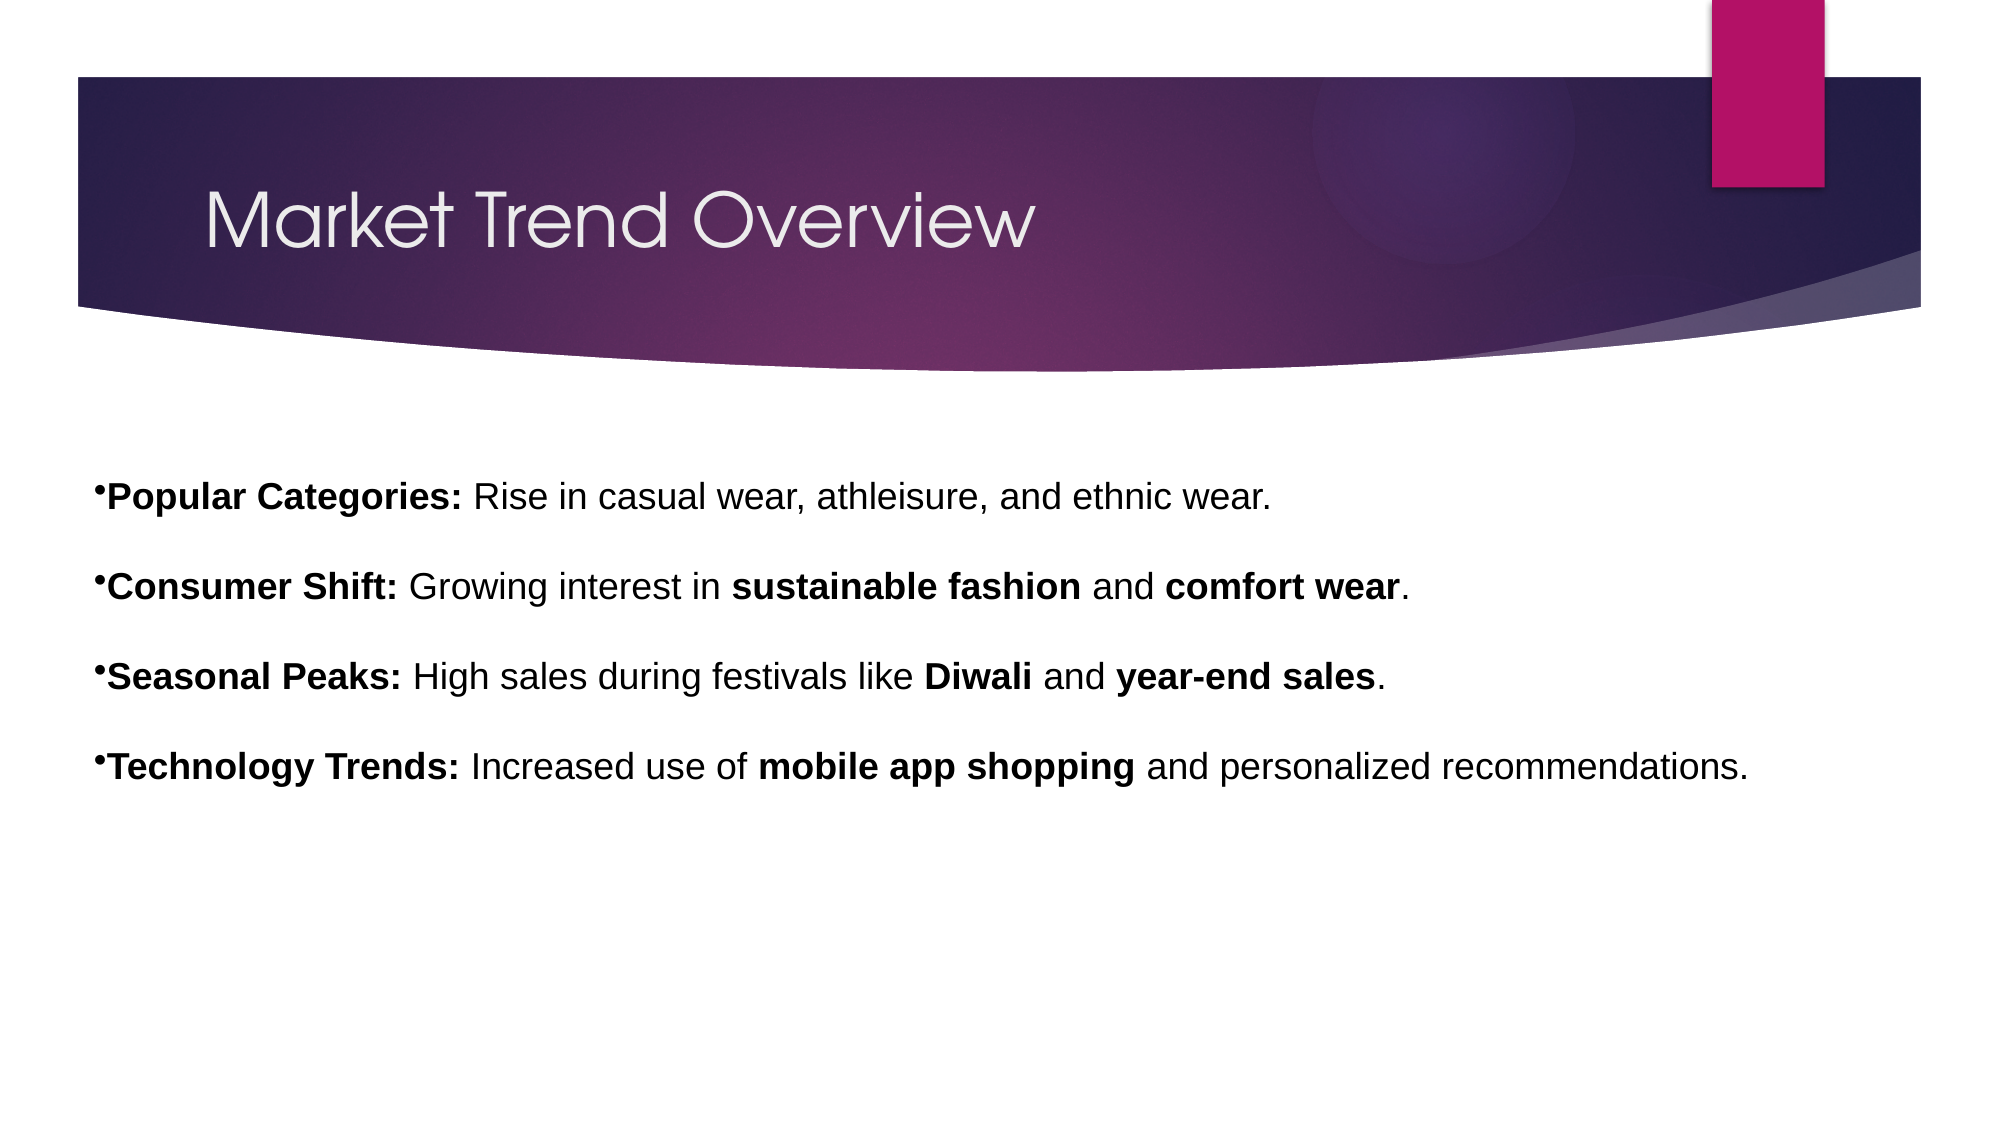

# Market Trend Overview
Popular Categories: Rise in casual wear, athleisure, and ethnic wear.

Consumer Shift: Growing interest in sustainable fashion and comfort wear.

Seasonal Peaks: High sales during festivals like Diwali and year-end sales.

Technology Trends: Increased use of mobile app shopping and personalized recommendations.